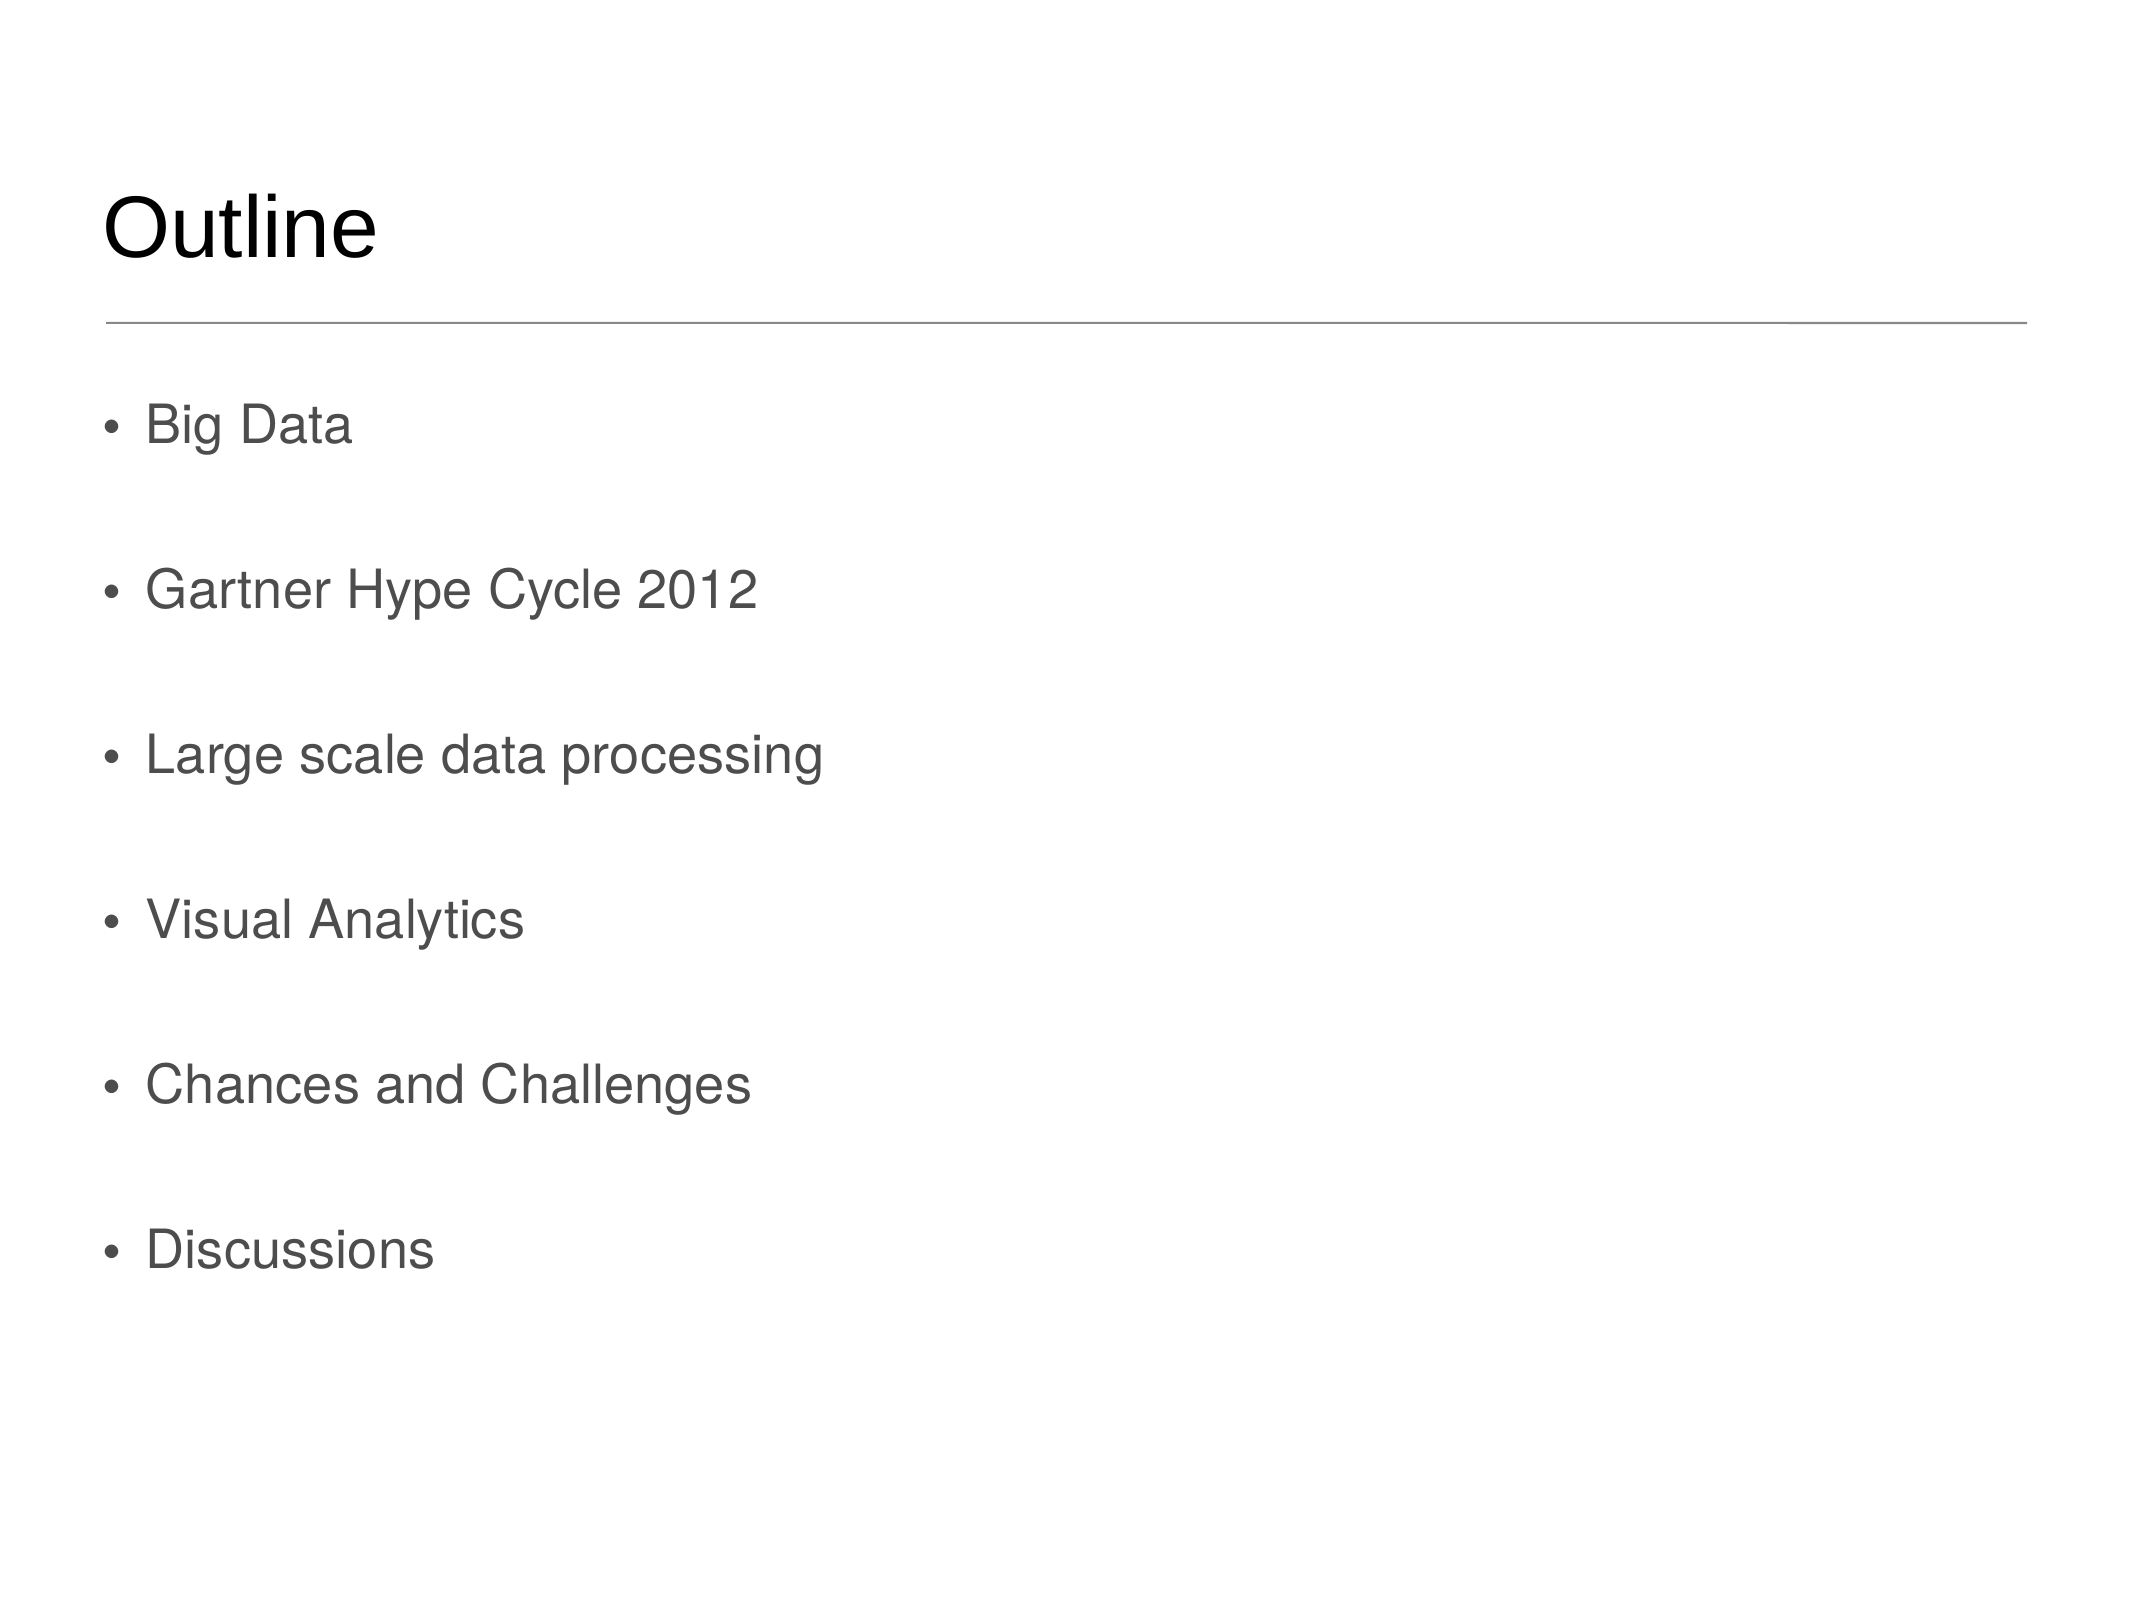

# Outline
Big Data
Gartner Hype Cycle 2012
Large scale data processing
Visual Analytics
Chances and Challenges
Discussions